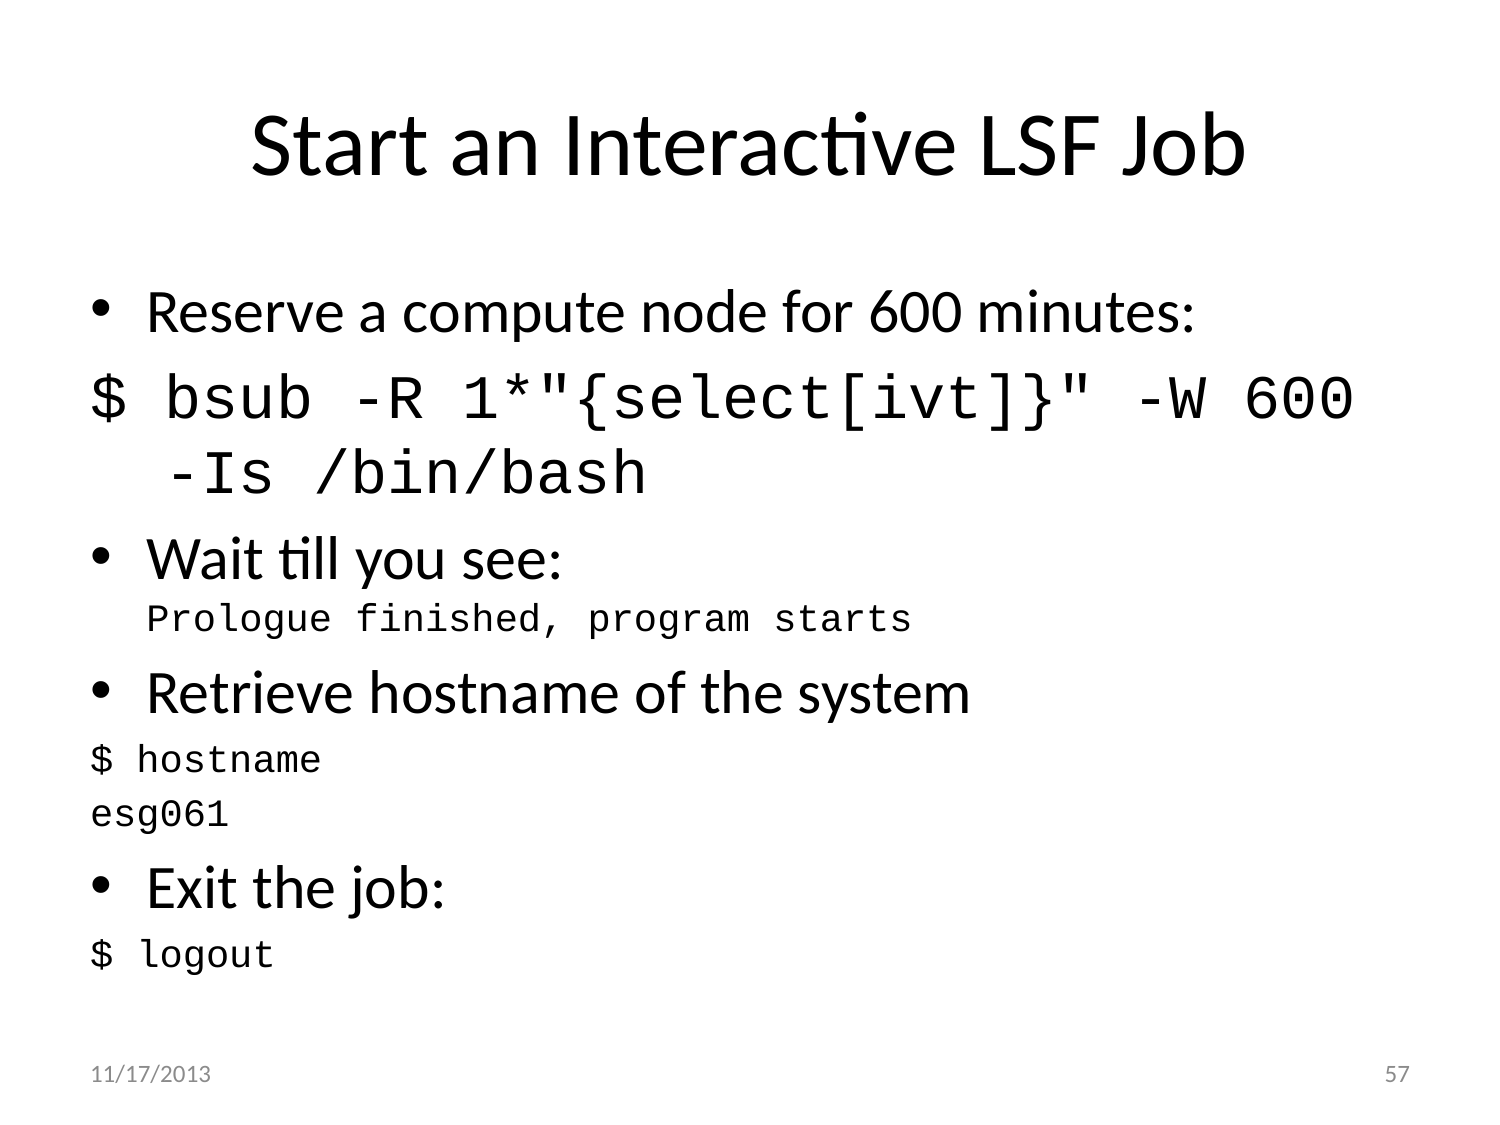

# Start an Interactive LSF Job
Reserve a compute node for 600 minutes:
$ bsub -R 1*"{select[ivt]}" -W 600
  -Is /bin/bash
Wait till you see:
Prologue finished, program starts
Retrieve hostname of the system
$ hostname
esg061
Exit the job:
$ logout
11/17/2013
57